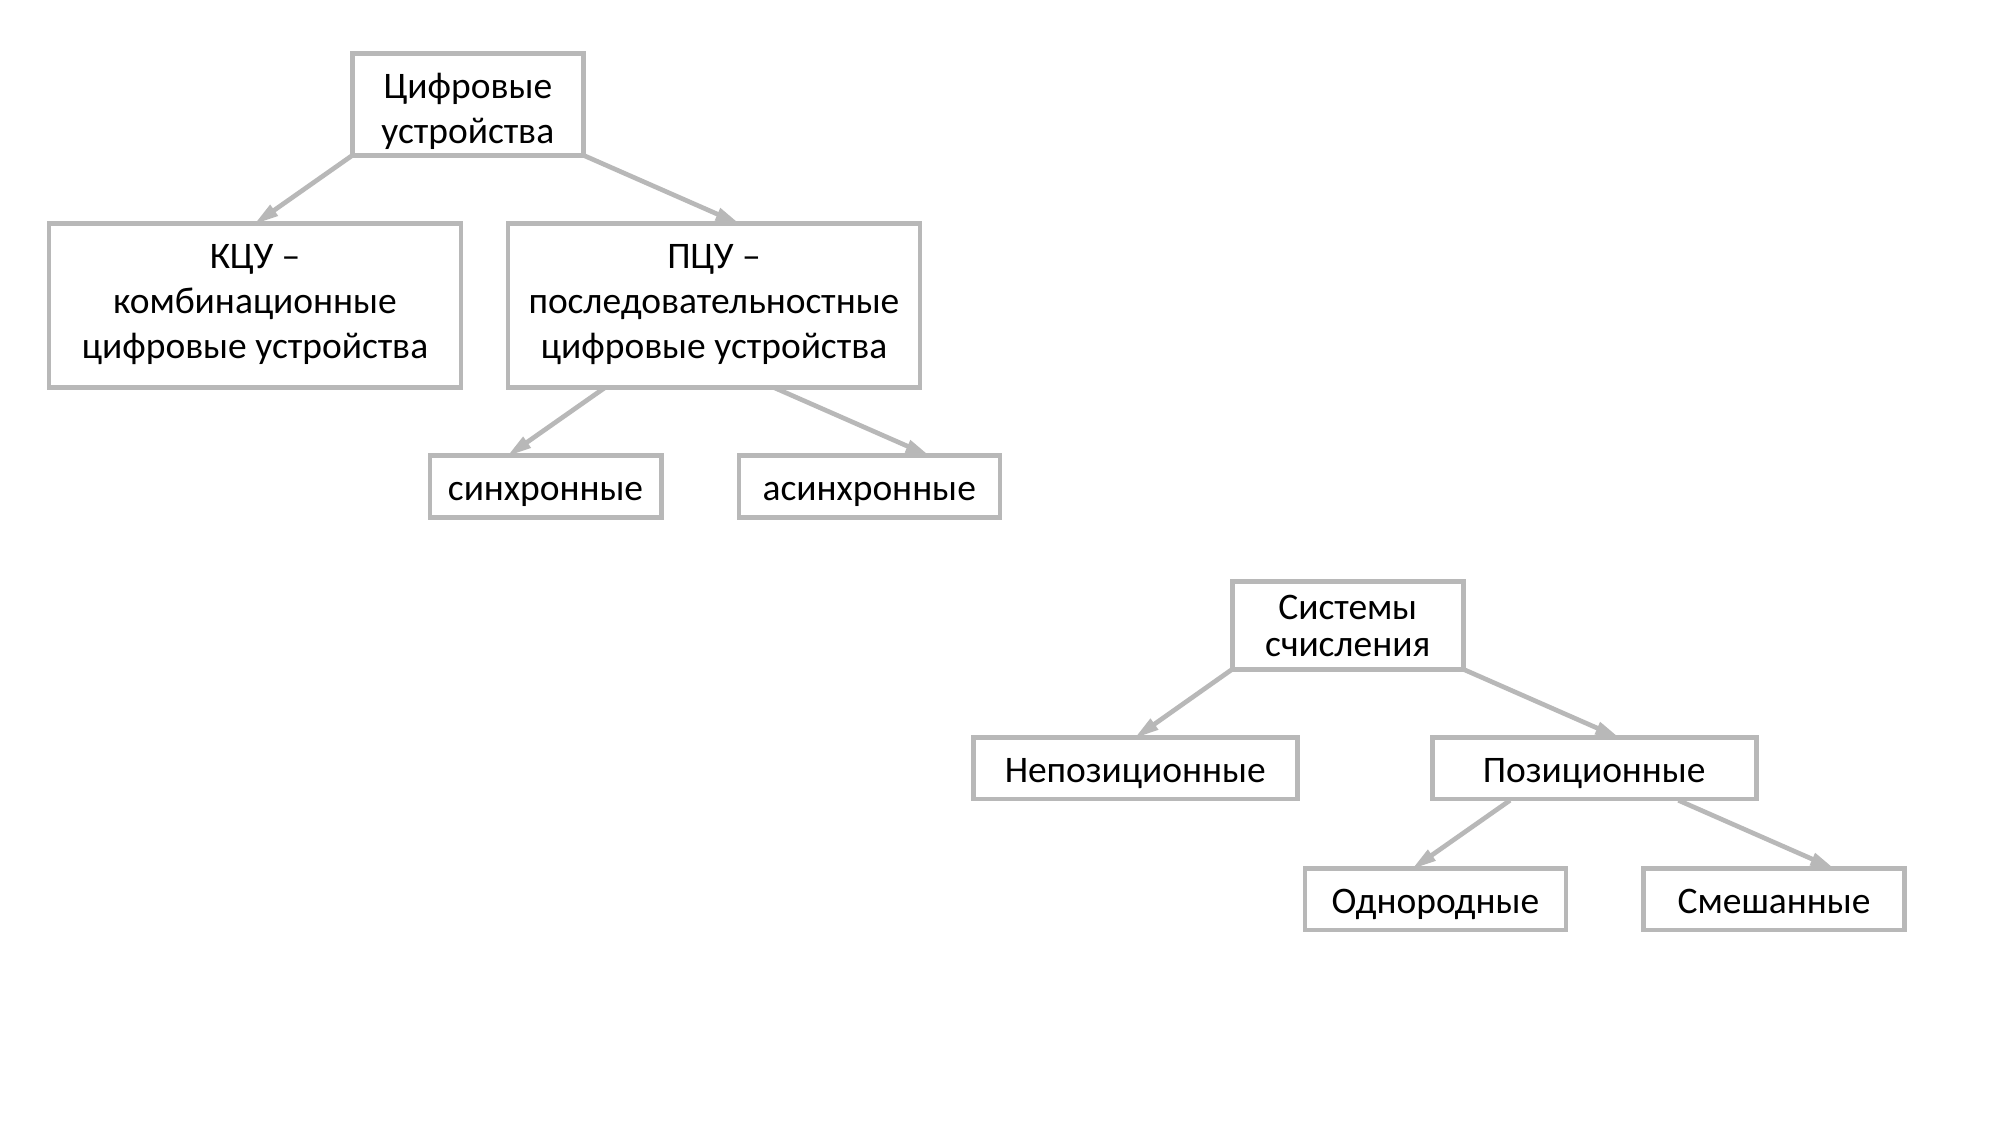

Цифровые устройства
КЦУ – комбинационные цифровые устройства
ПЦУ – последовательностные цифровые устройства
синхронные
асинхронные
Системы счисления
Непозиционные
Позиционные
Однородные
Смешанные